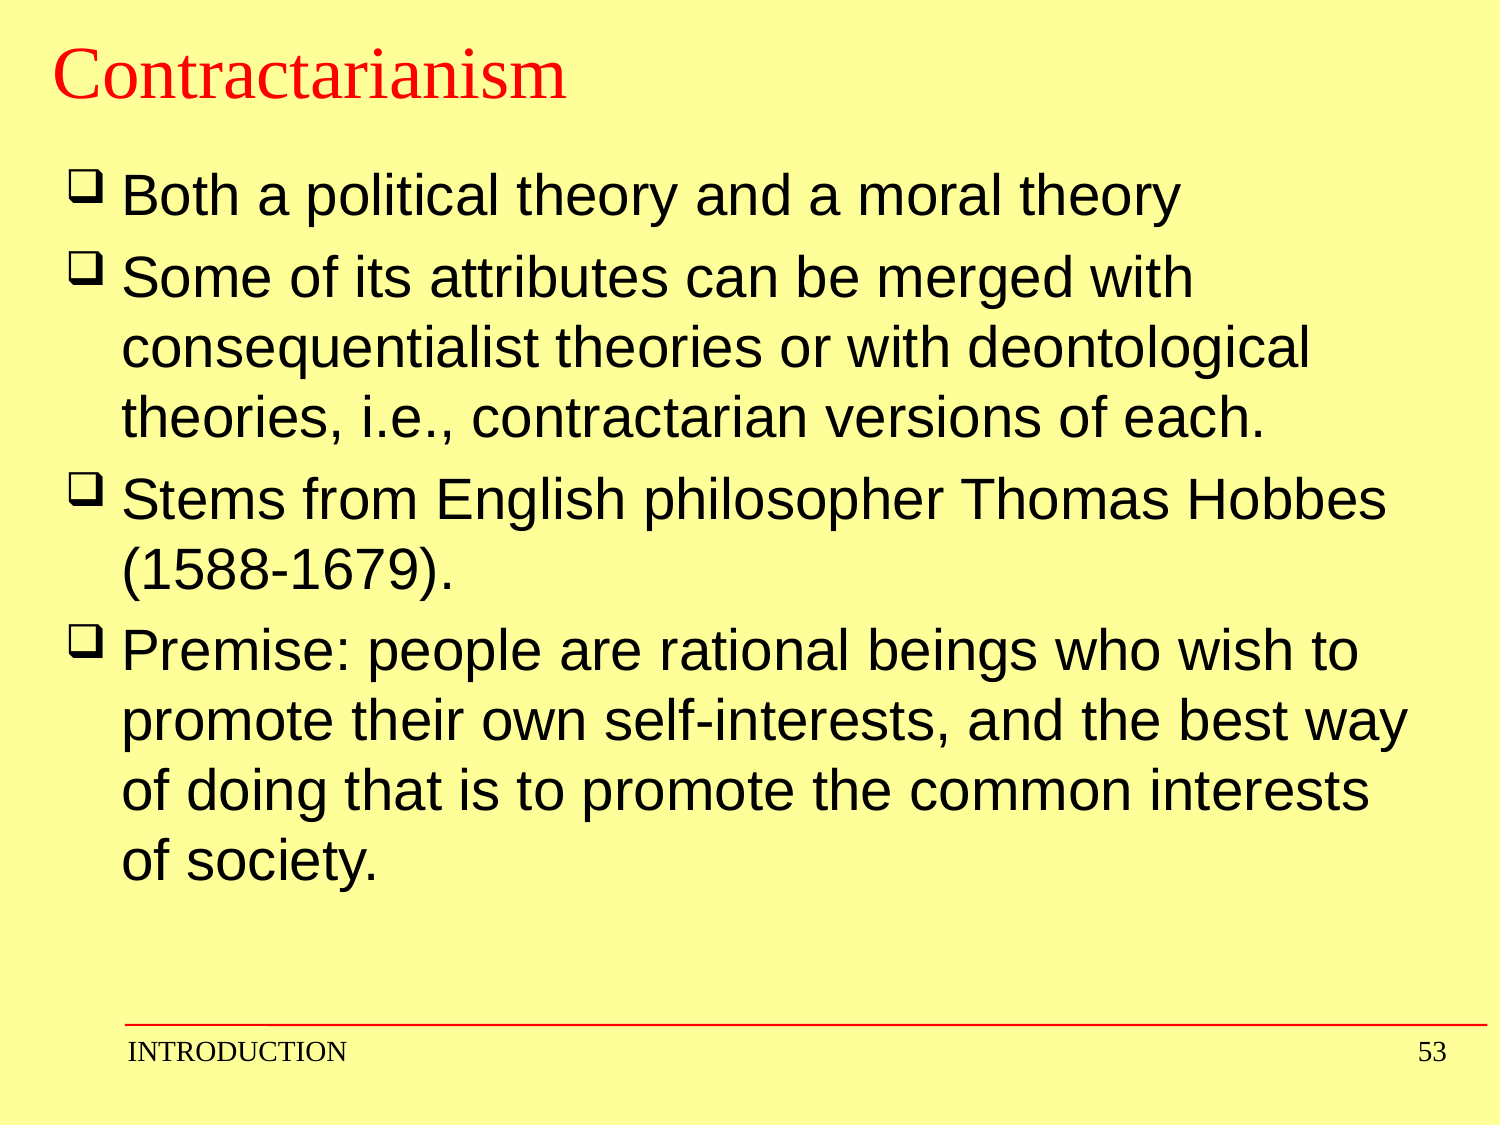

# Contractarianism
Both a political theory and a moral theory
Some of its attributes can be merged with consequentialist theories or with deontological theories, i.e., contractarian versions of each.
Stems from English philosopher Thomas Hobbes (1588-1679).
Premise: people are rational beings who wish to promote their own self-interests, and the best way of doing that is to promote the common interests of society.
INTRODUCTION
53